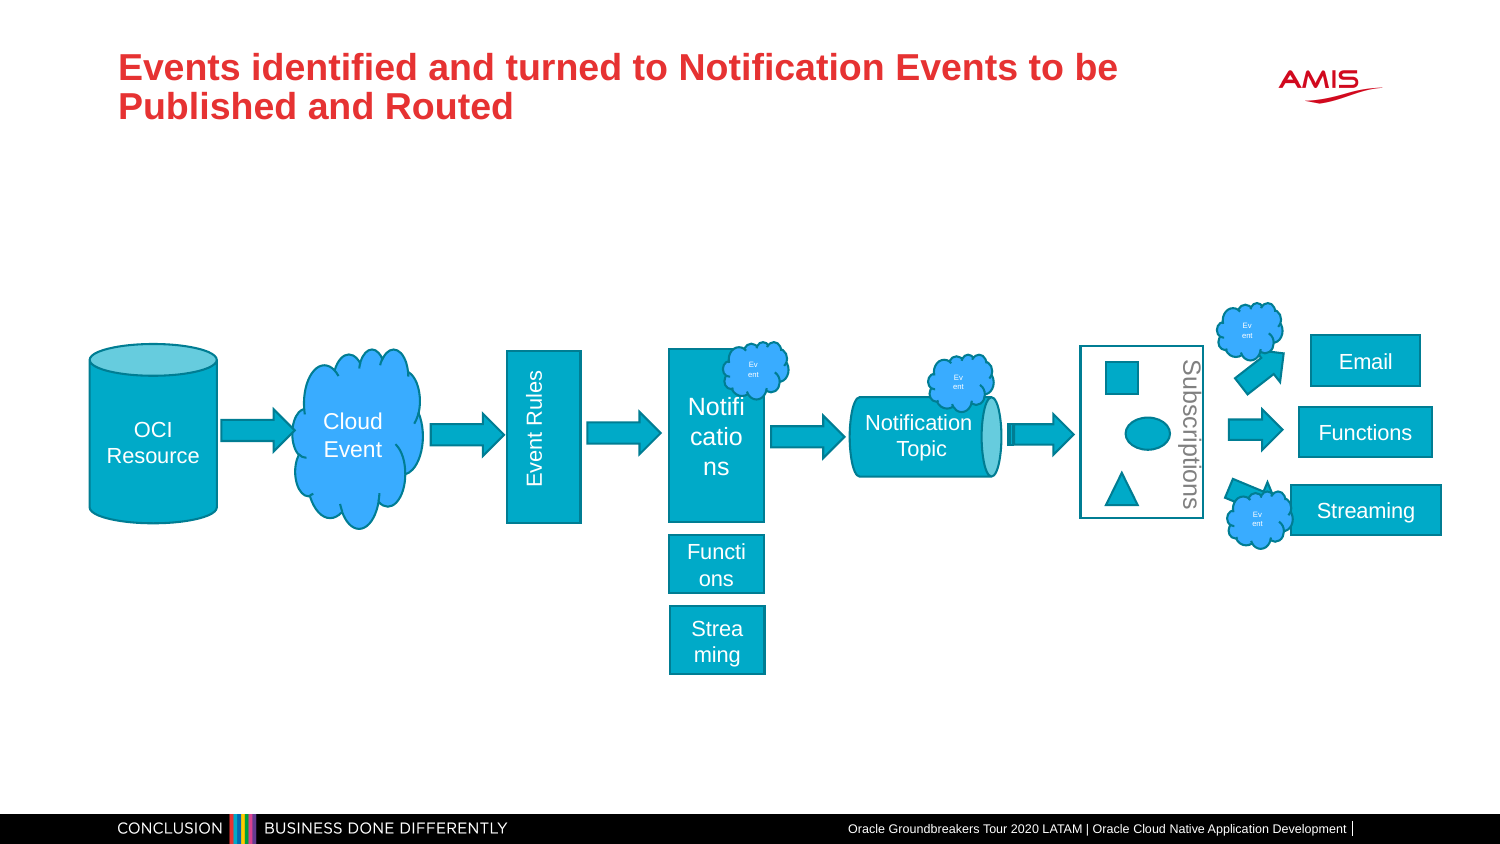

# Events identified and turned to Notification Events to be Published and Routed
Event
Email
Event
OCI Resource

Cloud Event
Notifications

Event
Event Rules

Notification
Topic
Functions

Subscriptions
Streaming
Event
Functions
Streaming
Oracle Groundbreakers Tour 2020 LATAM | Oracle Cloud Native Application Development